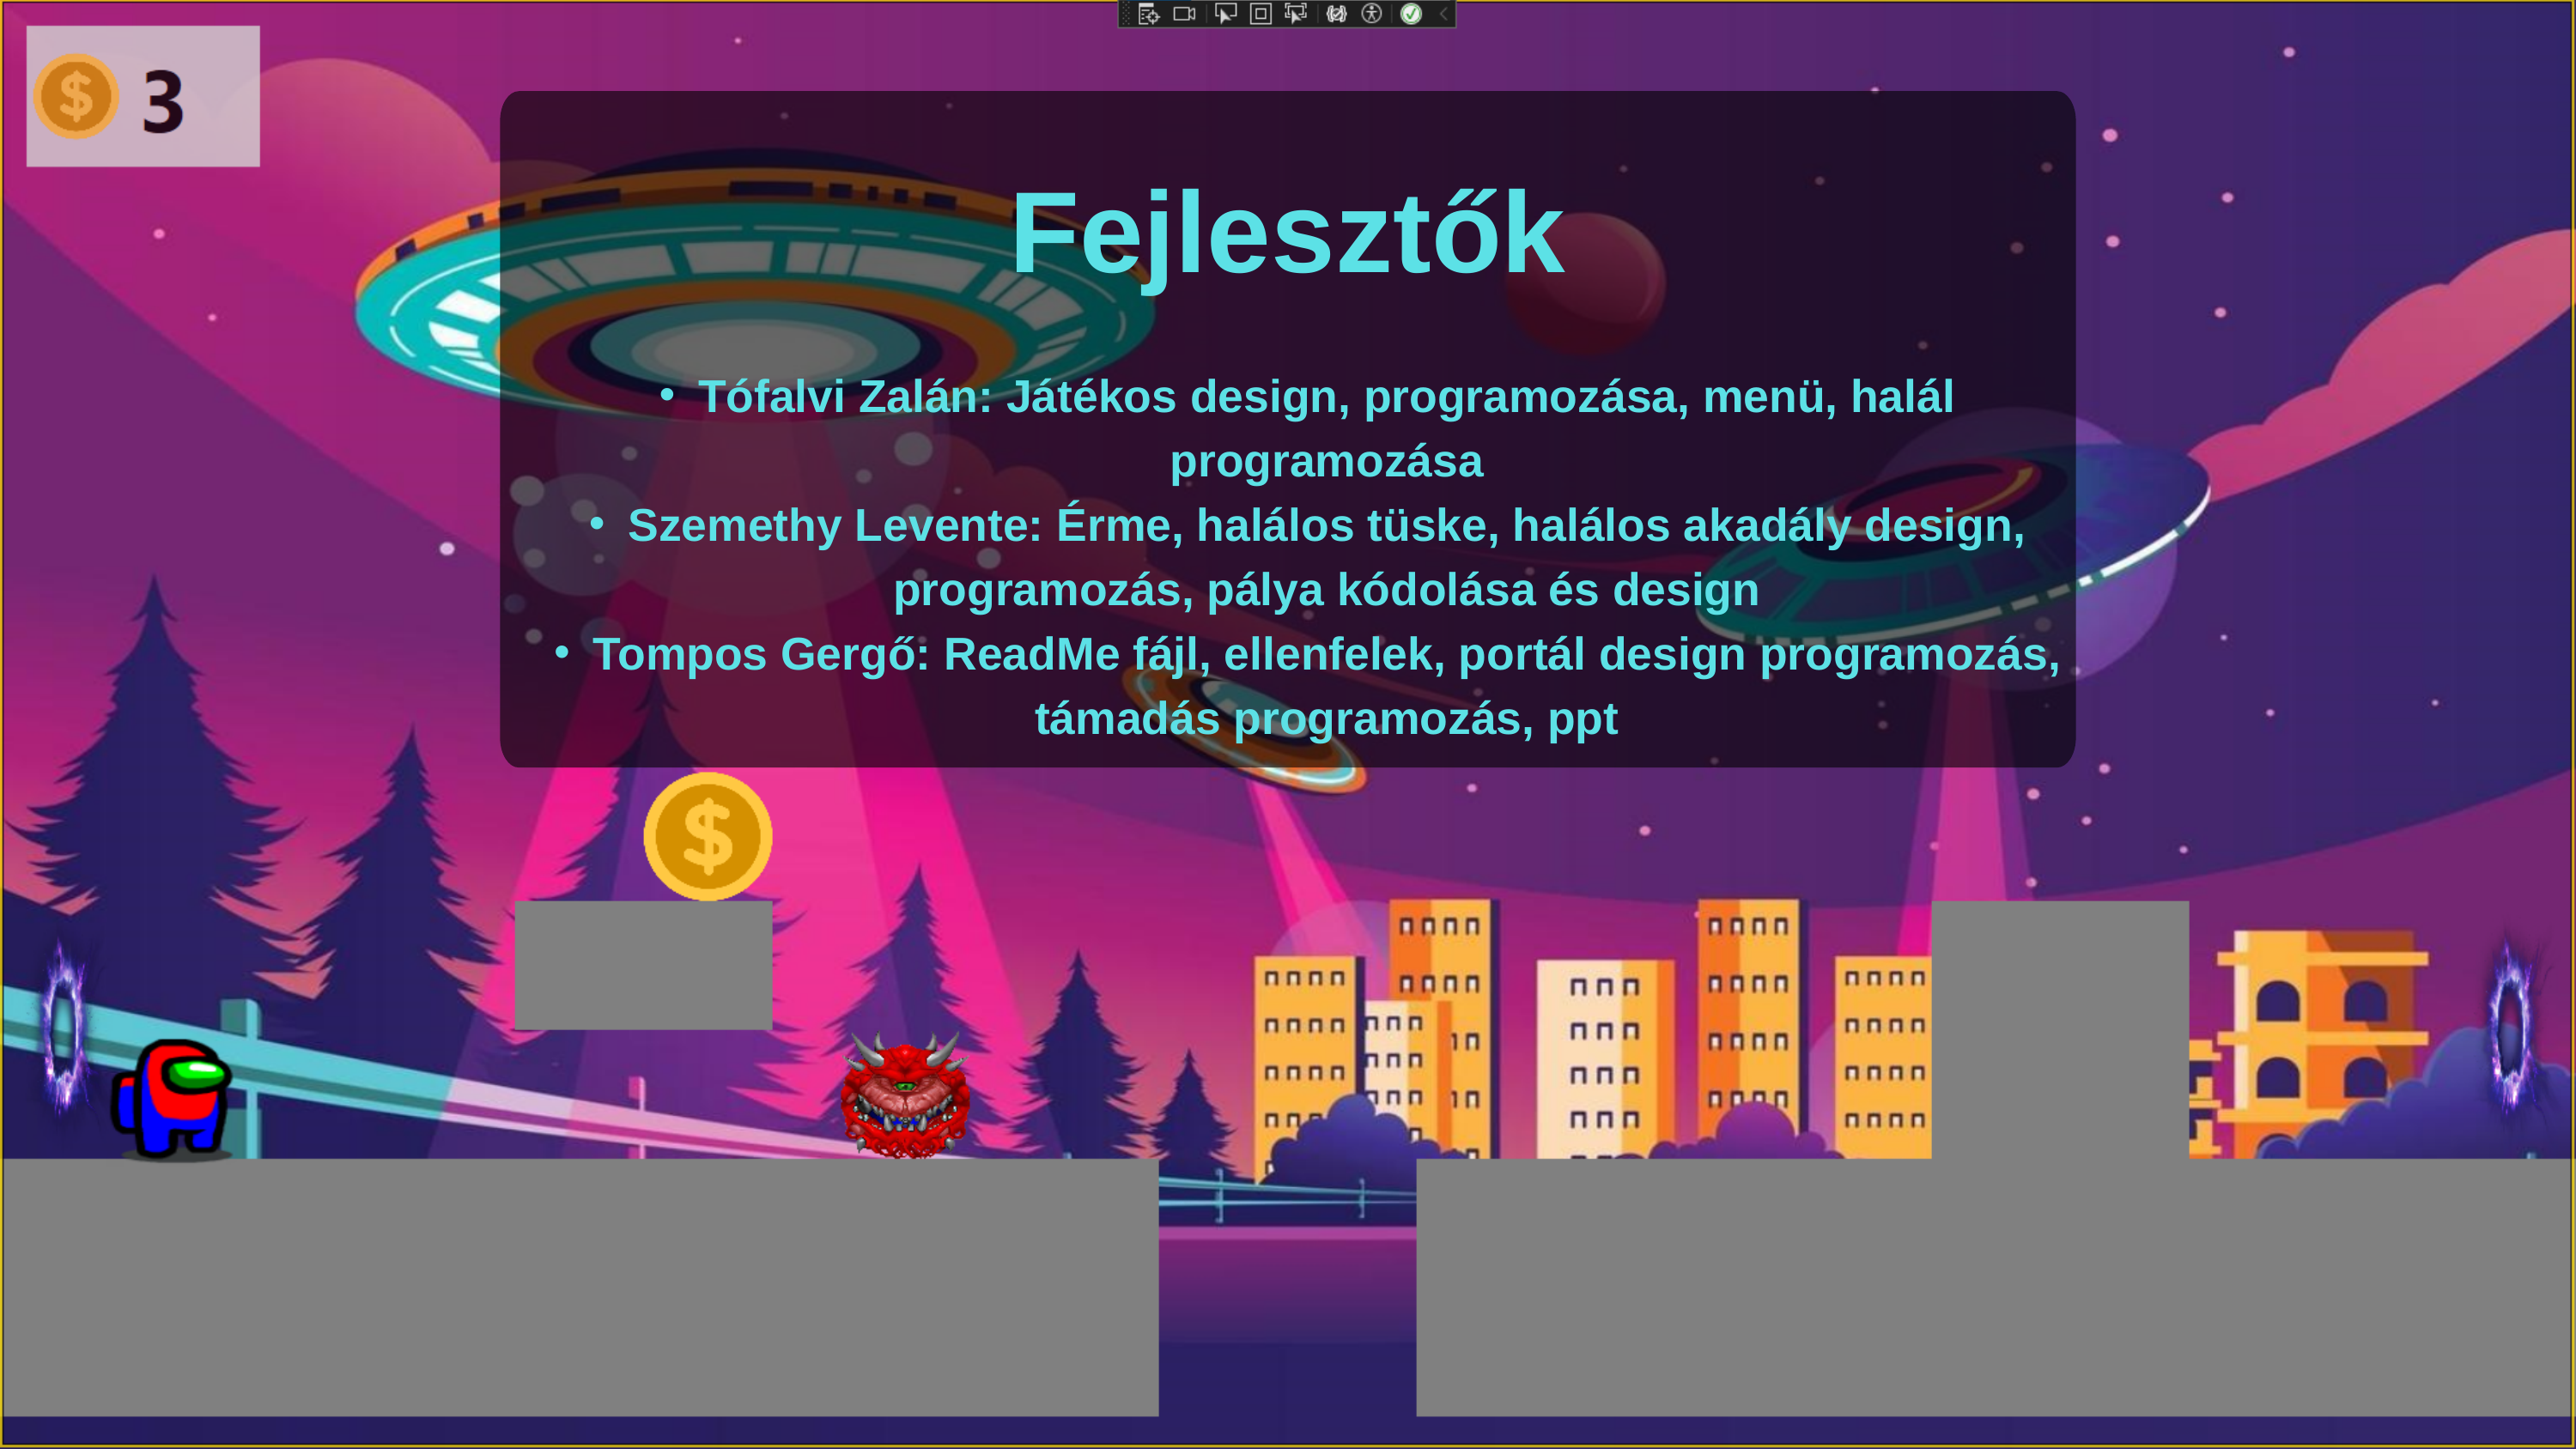

Fejlesztők

Tófalvi Zalán: Játékos design, programozása, menü, halál programozása
Szemethy Levente: Érme, halálos tüske, halálos akadály design, programozás, pálya kódolása és design
Tompos Gergő: ReadMe fájl, ellenfelek, portál design programozás, támadás programozás, ppt